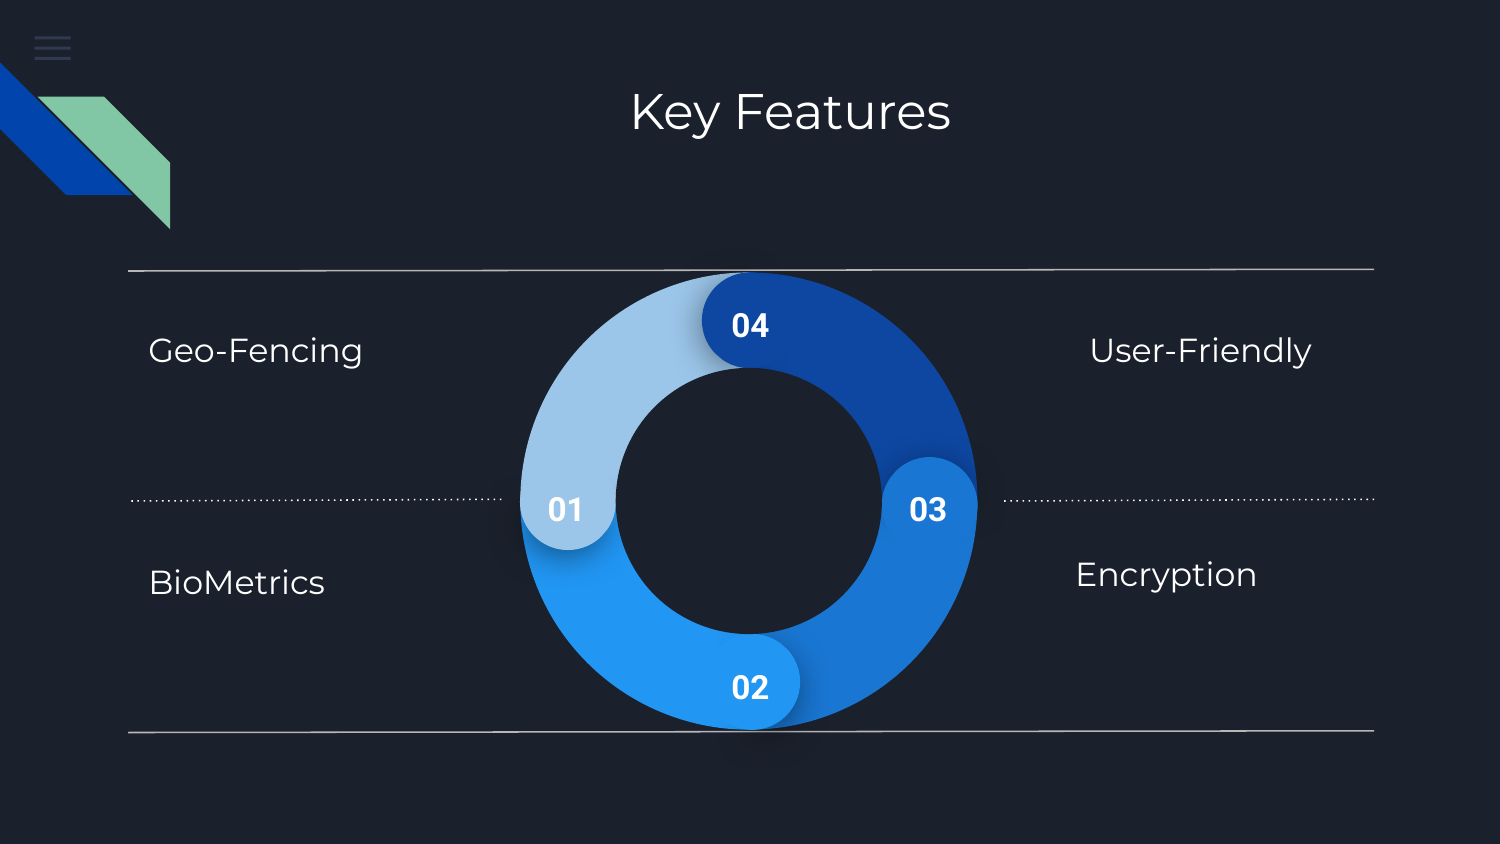

# Key Features

04
Geo-Fencing
User-Friendly

01
03
Encryption
BioMetrics

02